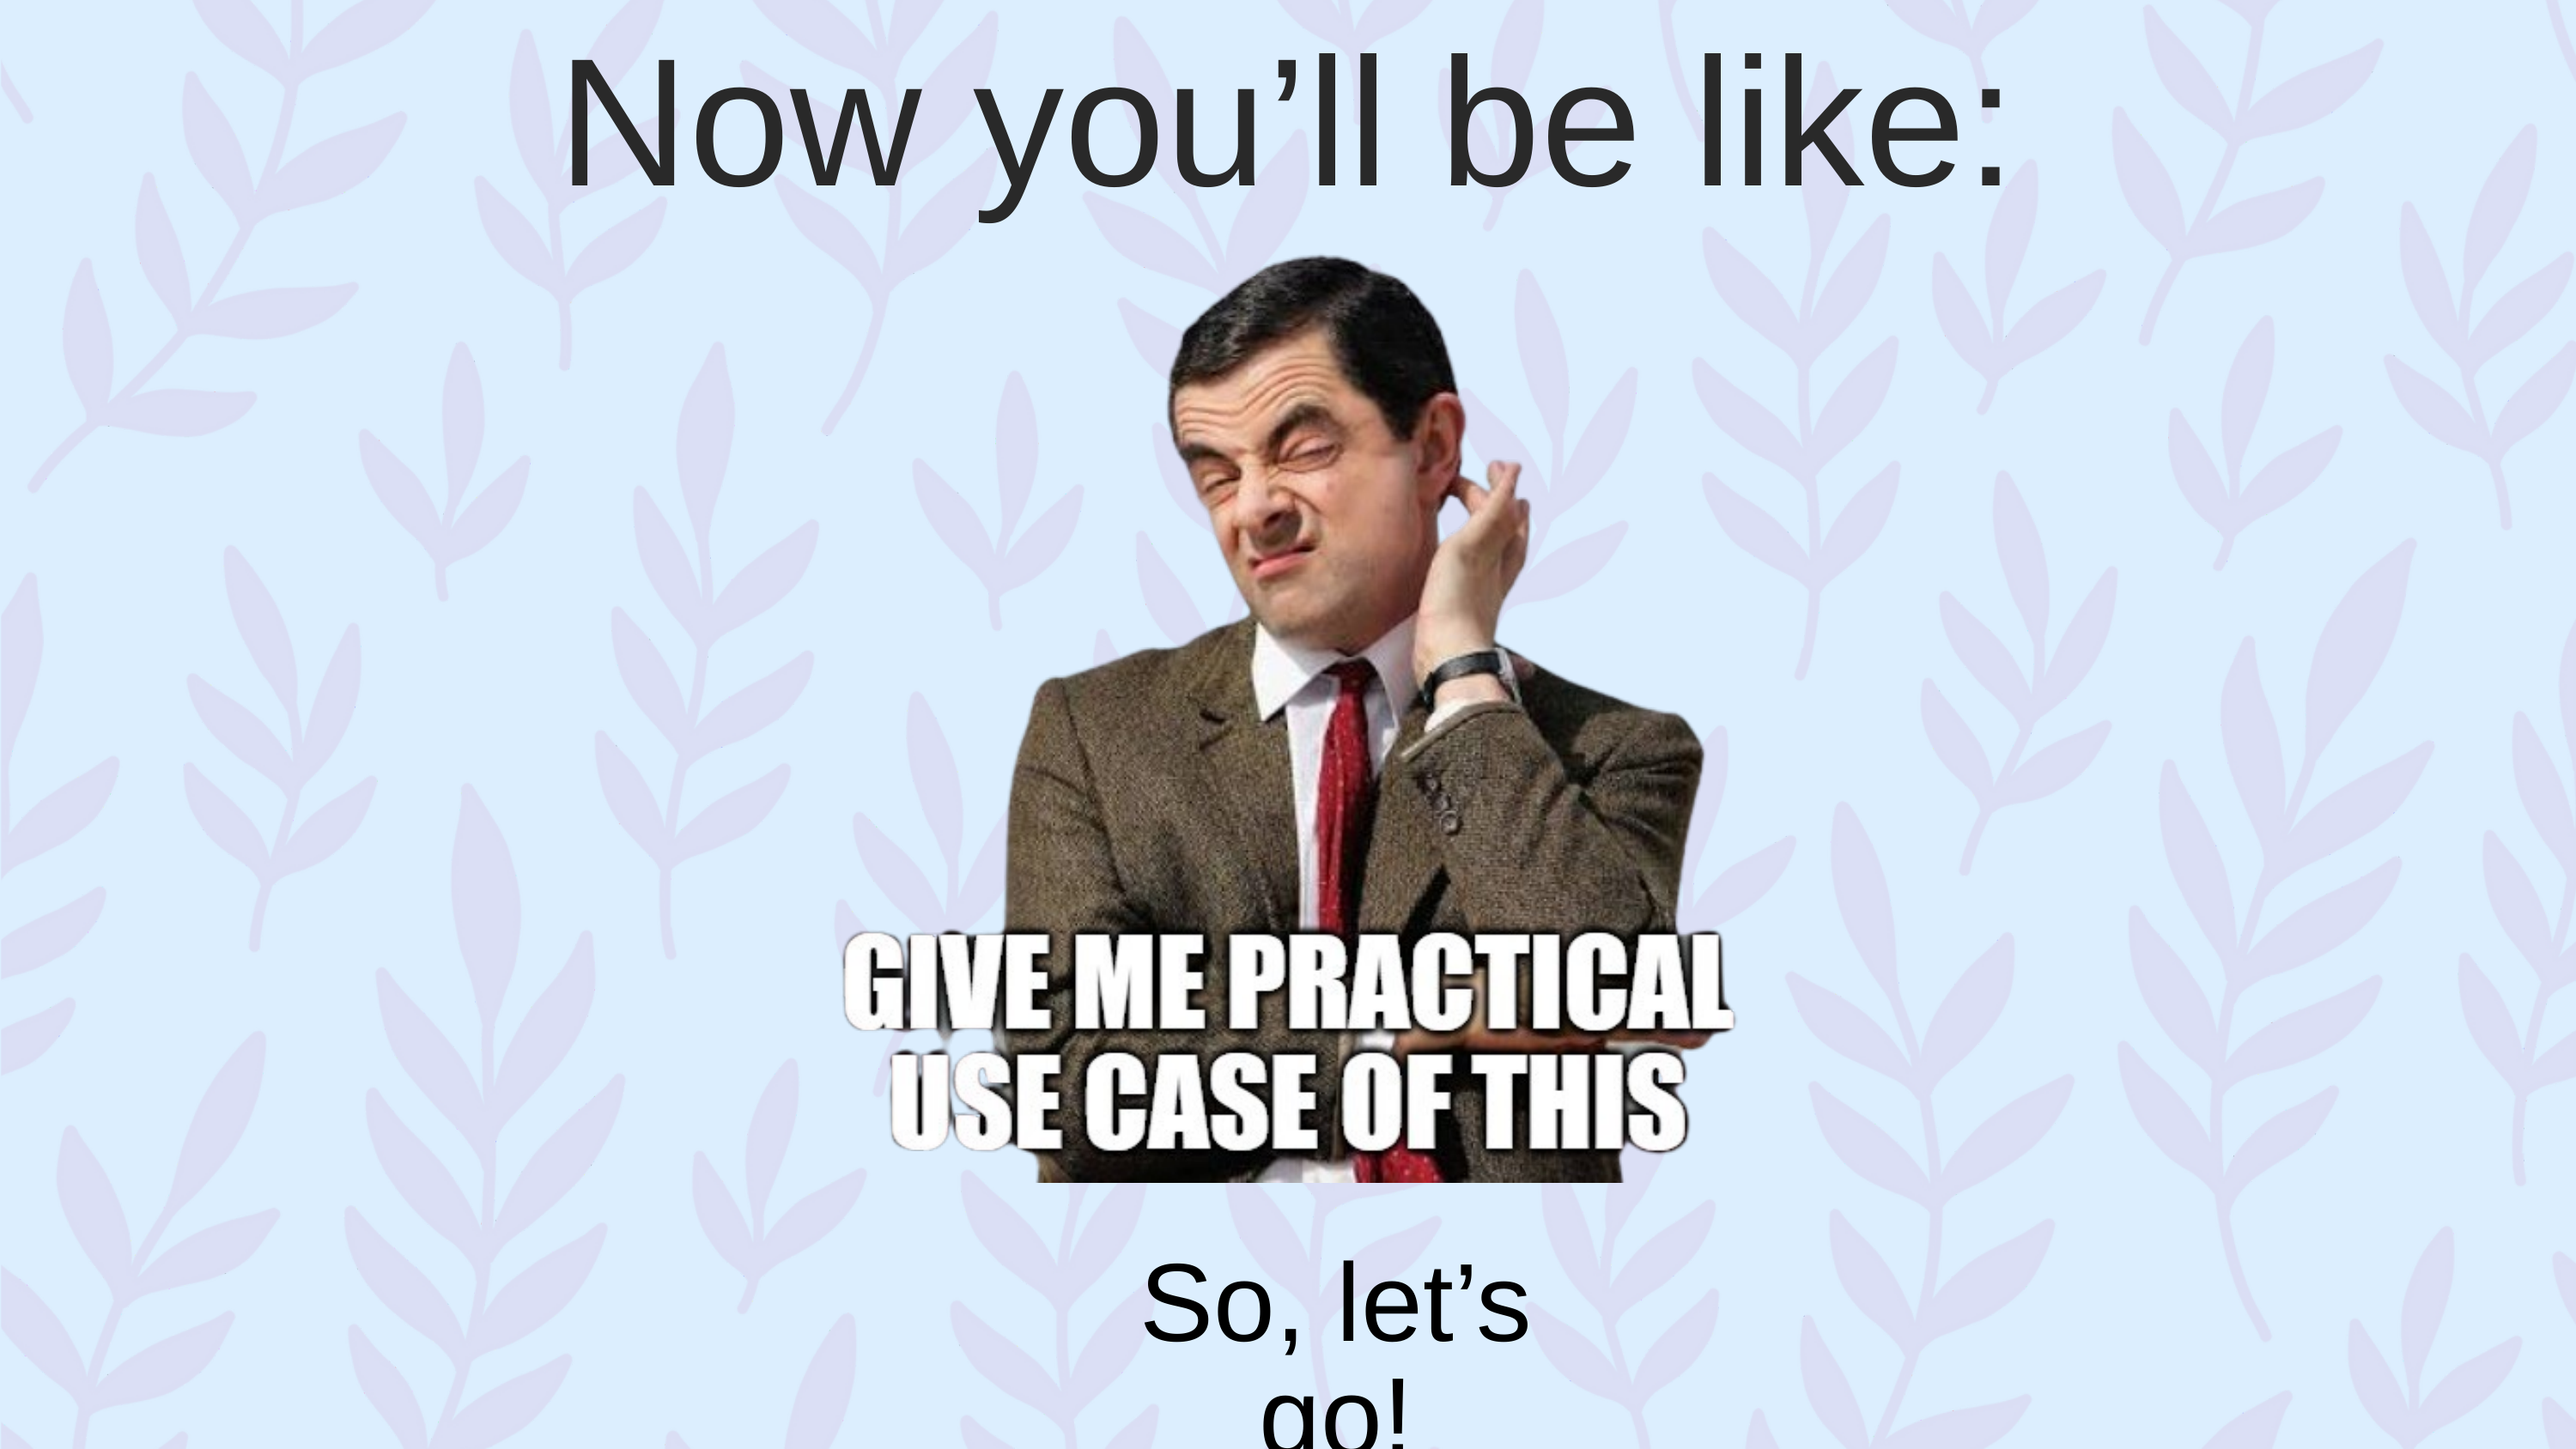

Now you’ll be like:

So, let’s go!